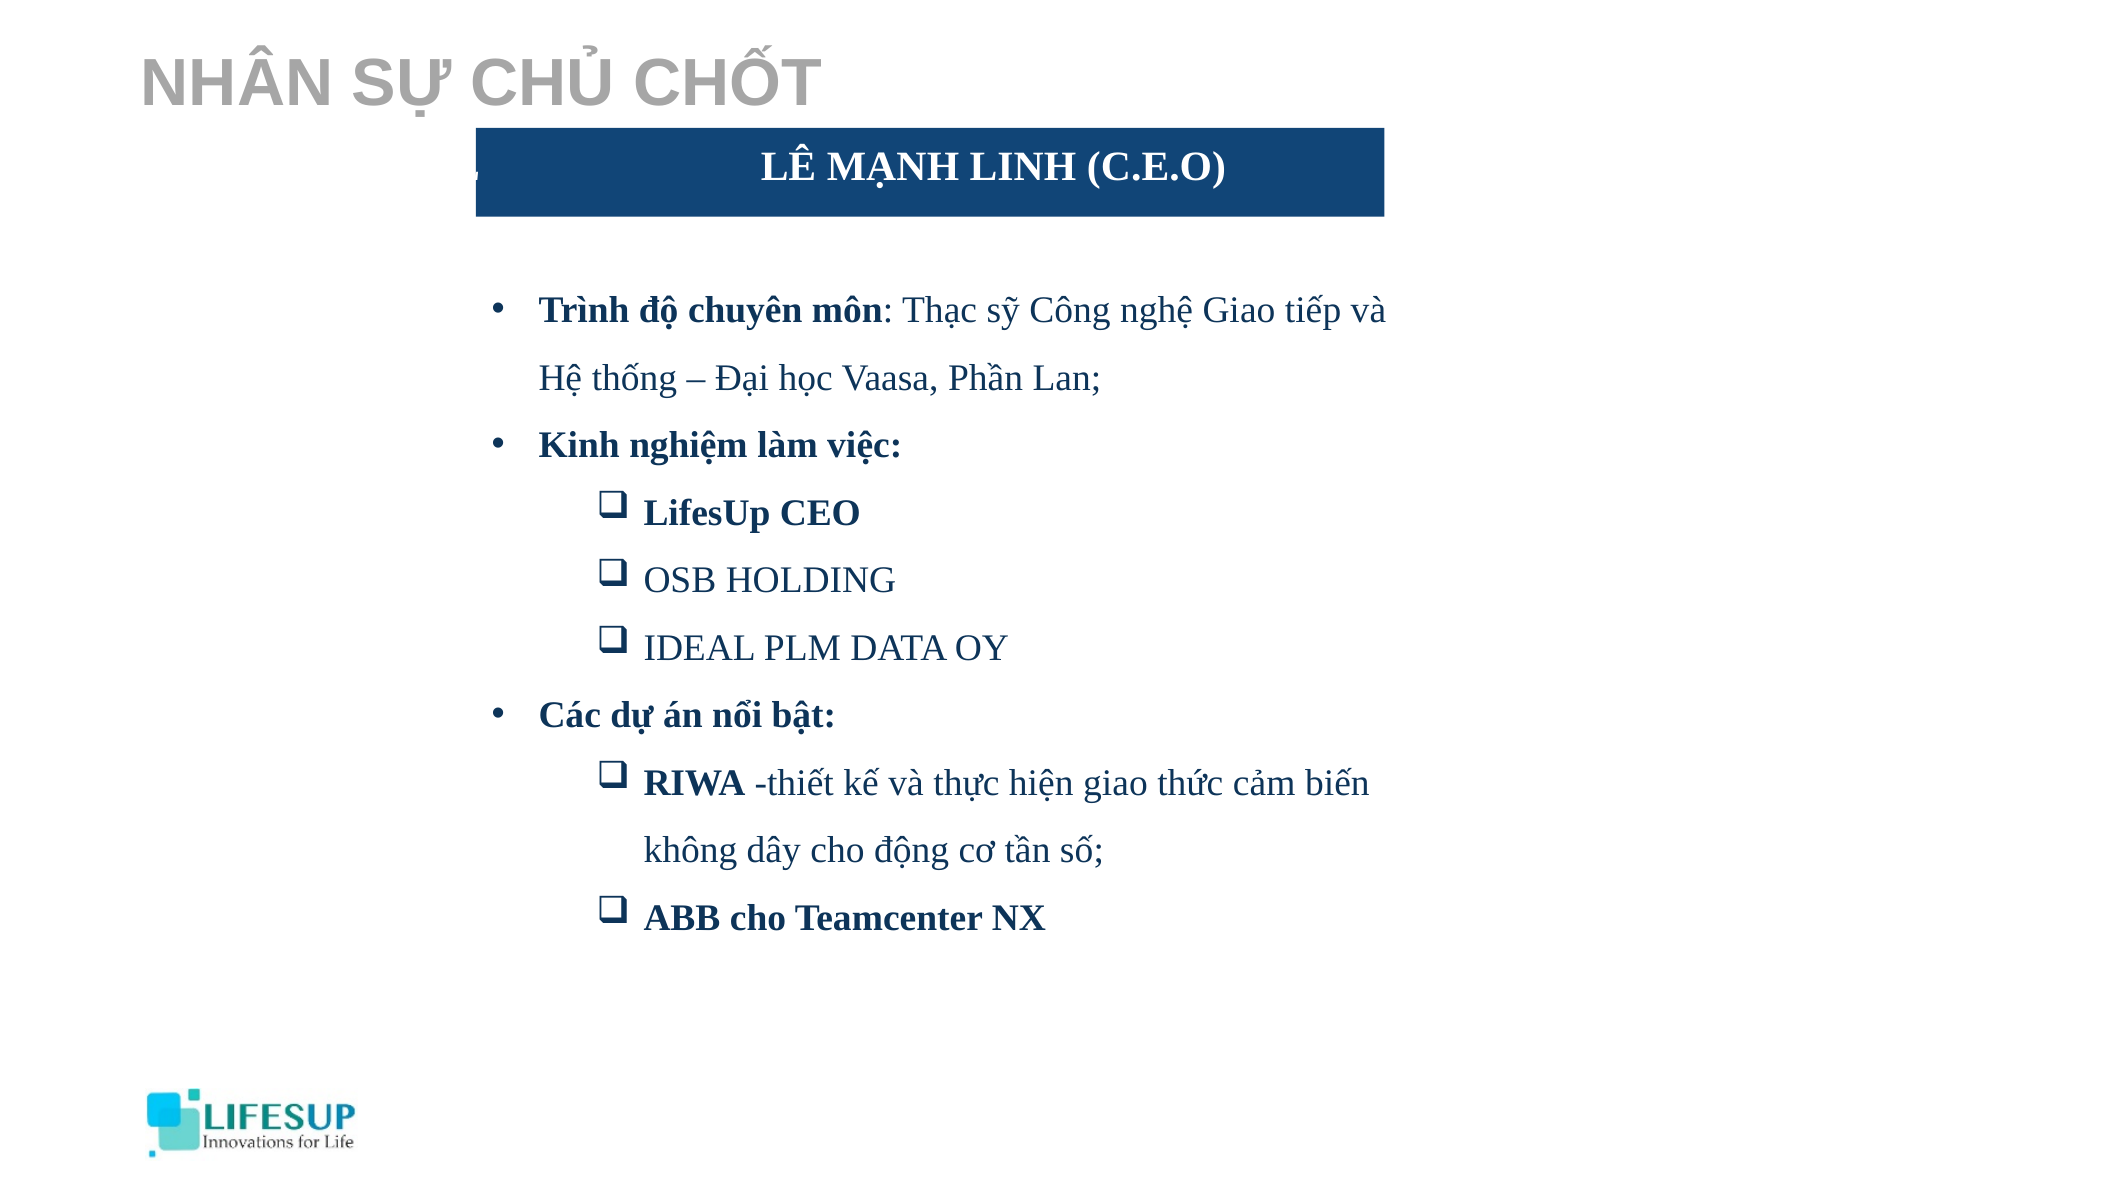

NHÂN SỰ CHỦ CHỐT

L                           LÊ MẠNH LINH (C.E.O)
LÊ THỊ HẰNG (C.O.O)
Trình độ chuyên môn: Thạc sỹ Công nghệ Giao tiếp và Hệ thống – Đại học Vaasa, Phần Lan;
Kinh nghiệm làm việc:
LifesUp CEO
OSB HOLDING
IDEAL PLM DATA OY
Các dự án nổi bật:
RIWA -thiết kế và thực hiện giao thức cảm biến không dây cho động cơ tần số;
ABB cho Teamcenter NX